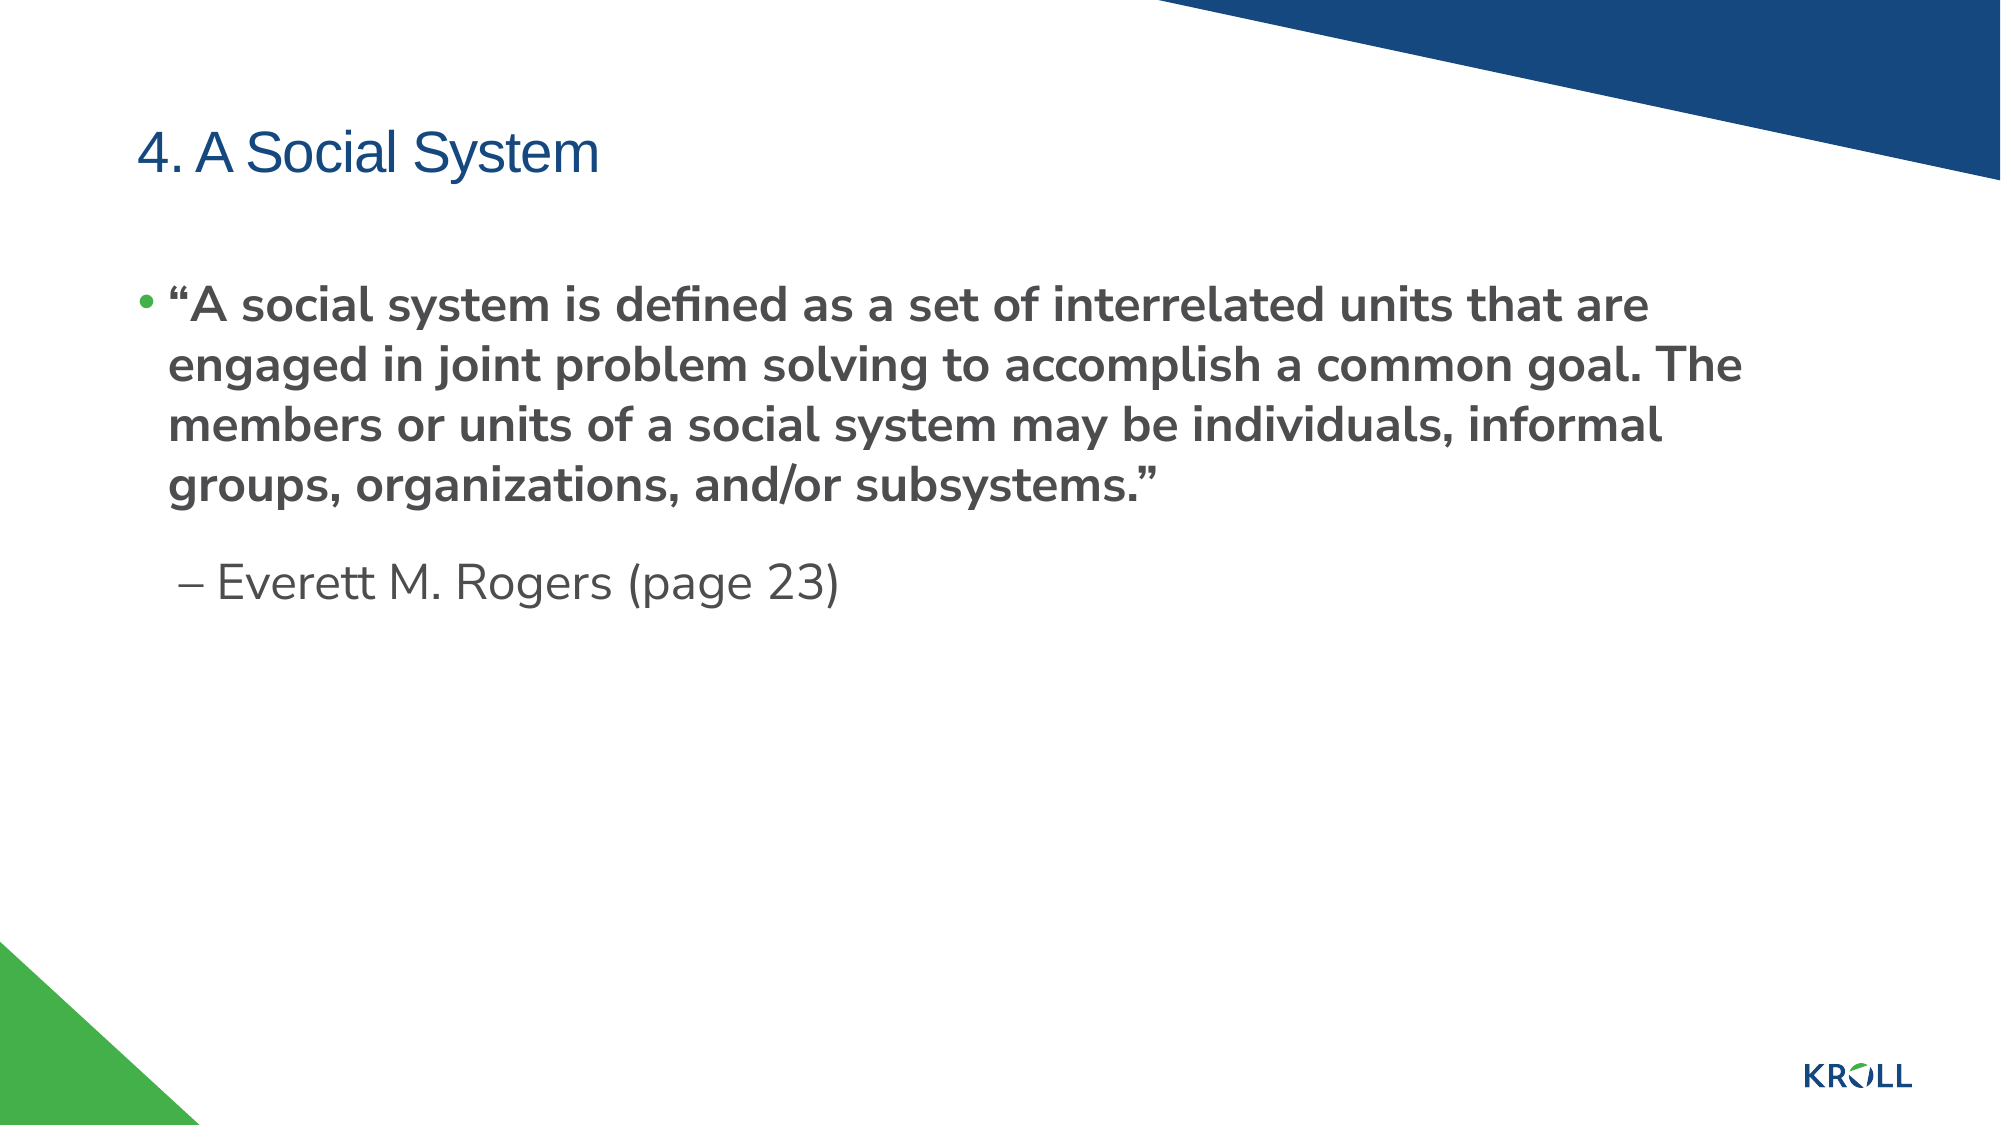

# 4. A Social System

“A social system is defined as a set of interrelated units that are engaged in joint problem solving to accomplish a common goal. The members or units of a social system may be individuals, informal groups, organizations, and/or subsystems.”
   – Everett M. Rogers (page 23)